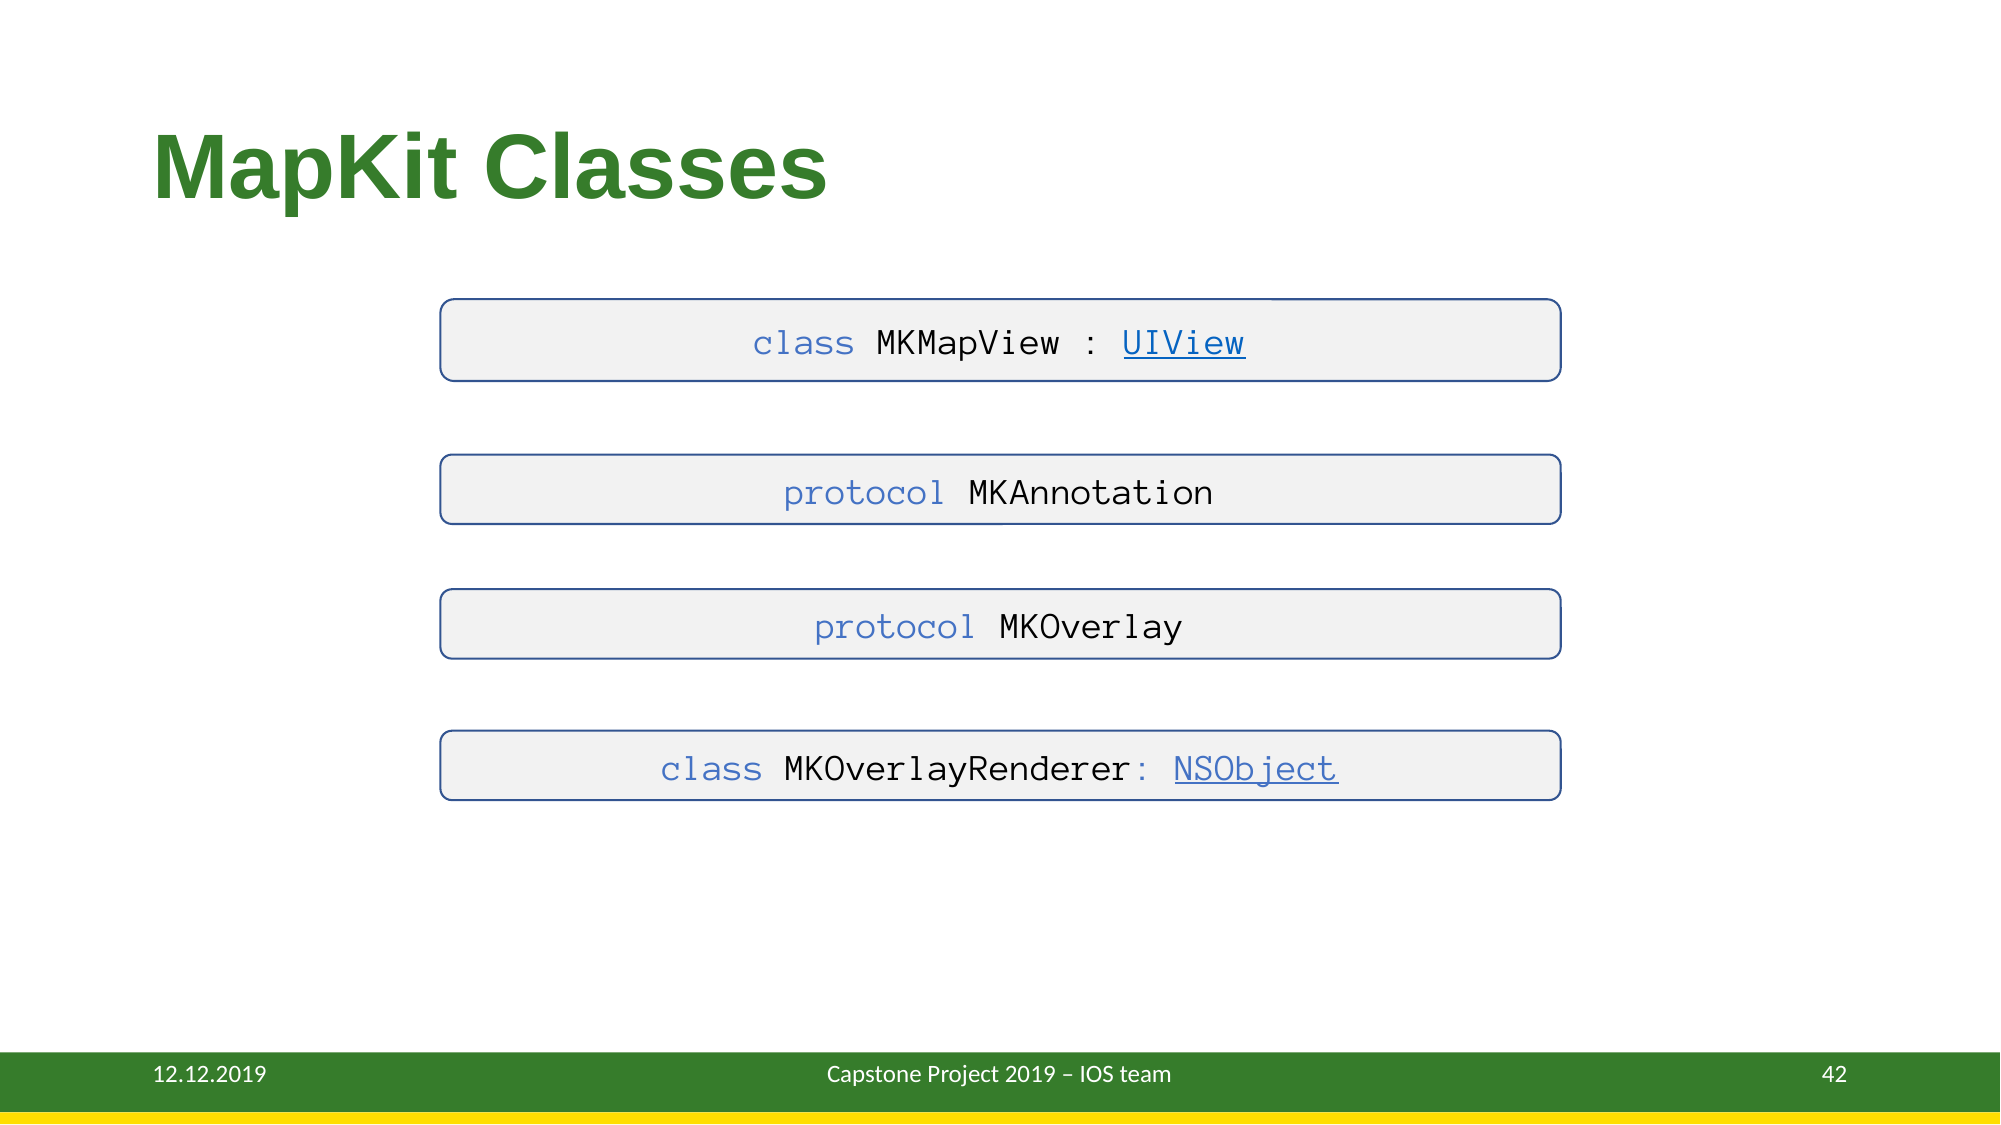

# MapKit Classes
class MKMapView : UIView

protocol MKAnnotation
protocol MKOverlay
class MKOverlayRenderer: NSObject
12.12.2019
Capstone Project 2019 – IOS team
42